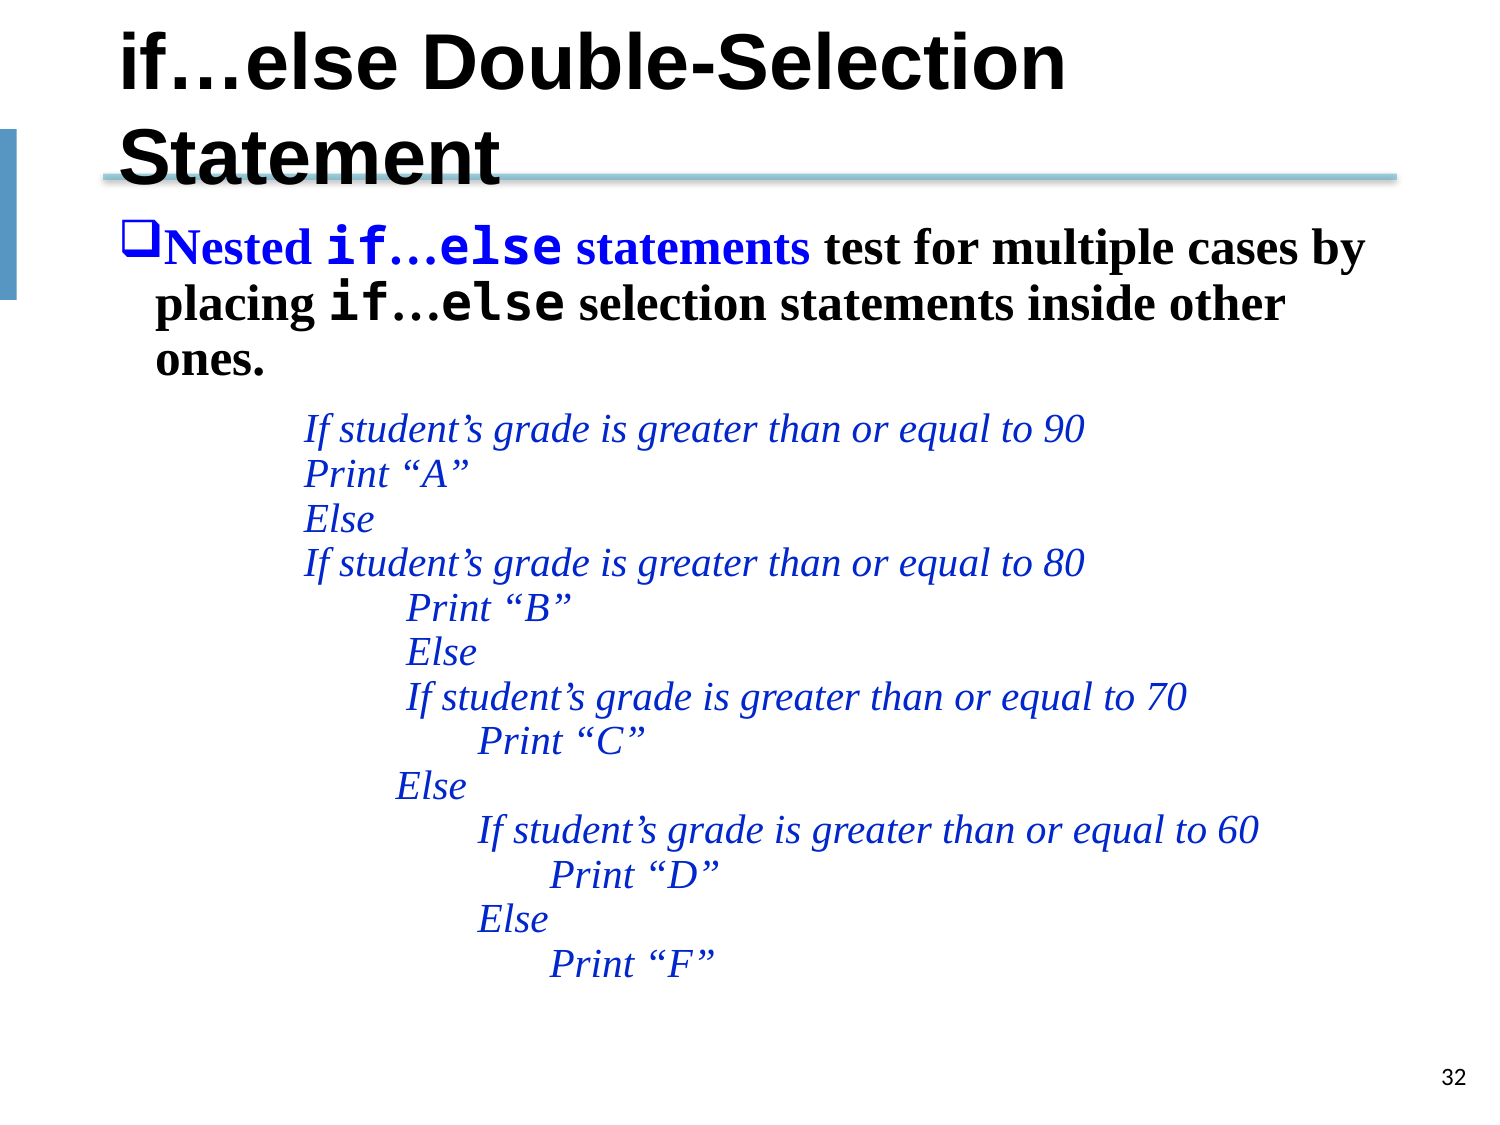

# if…else Double-Selection Statement
Nested if…else statements test for multiple cases by placing if…else selection statements inside other ones.
If student’s grade is greater than or equal to 90
	Print “A”
Else
	If student’s grade is greater than or equal to 80
	          Print “B”
          Else
	          If student’s grade is greater than or equal to 70
	                 Print “C”
	         Else
	                 If student’s grade is greater than or equal to 60
	                        Print “D”
	                 Else
	                        Print “F”
32